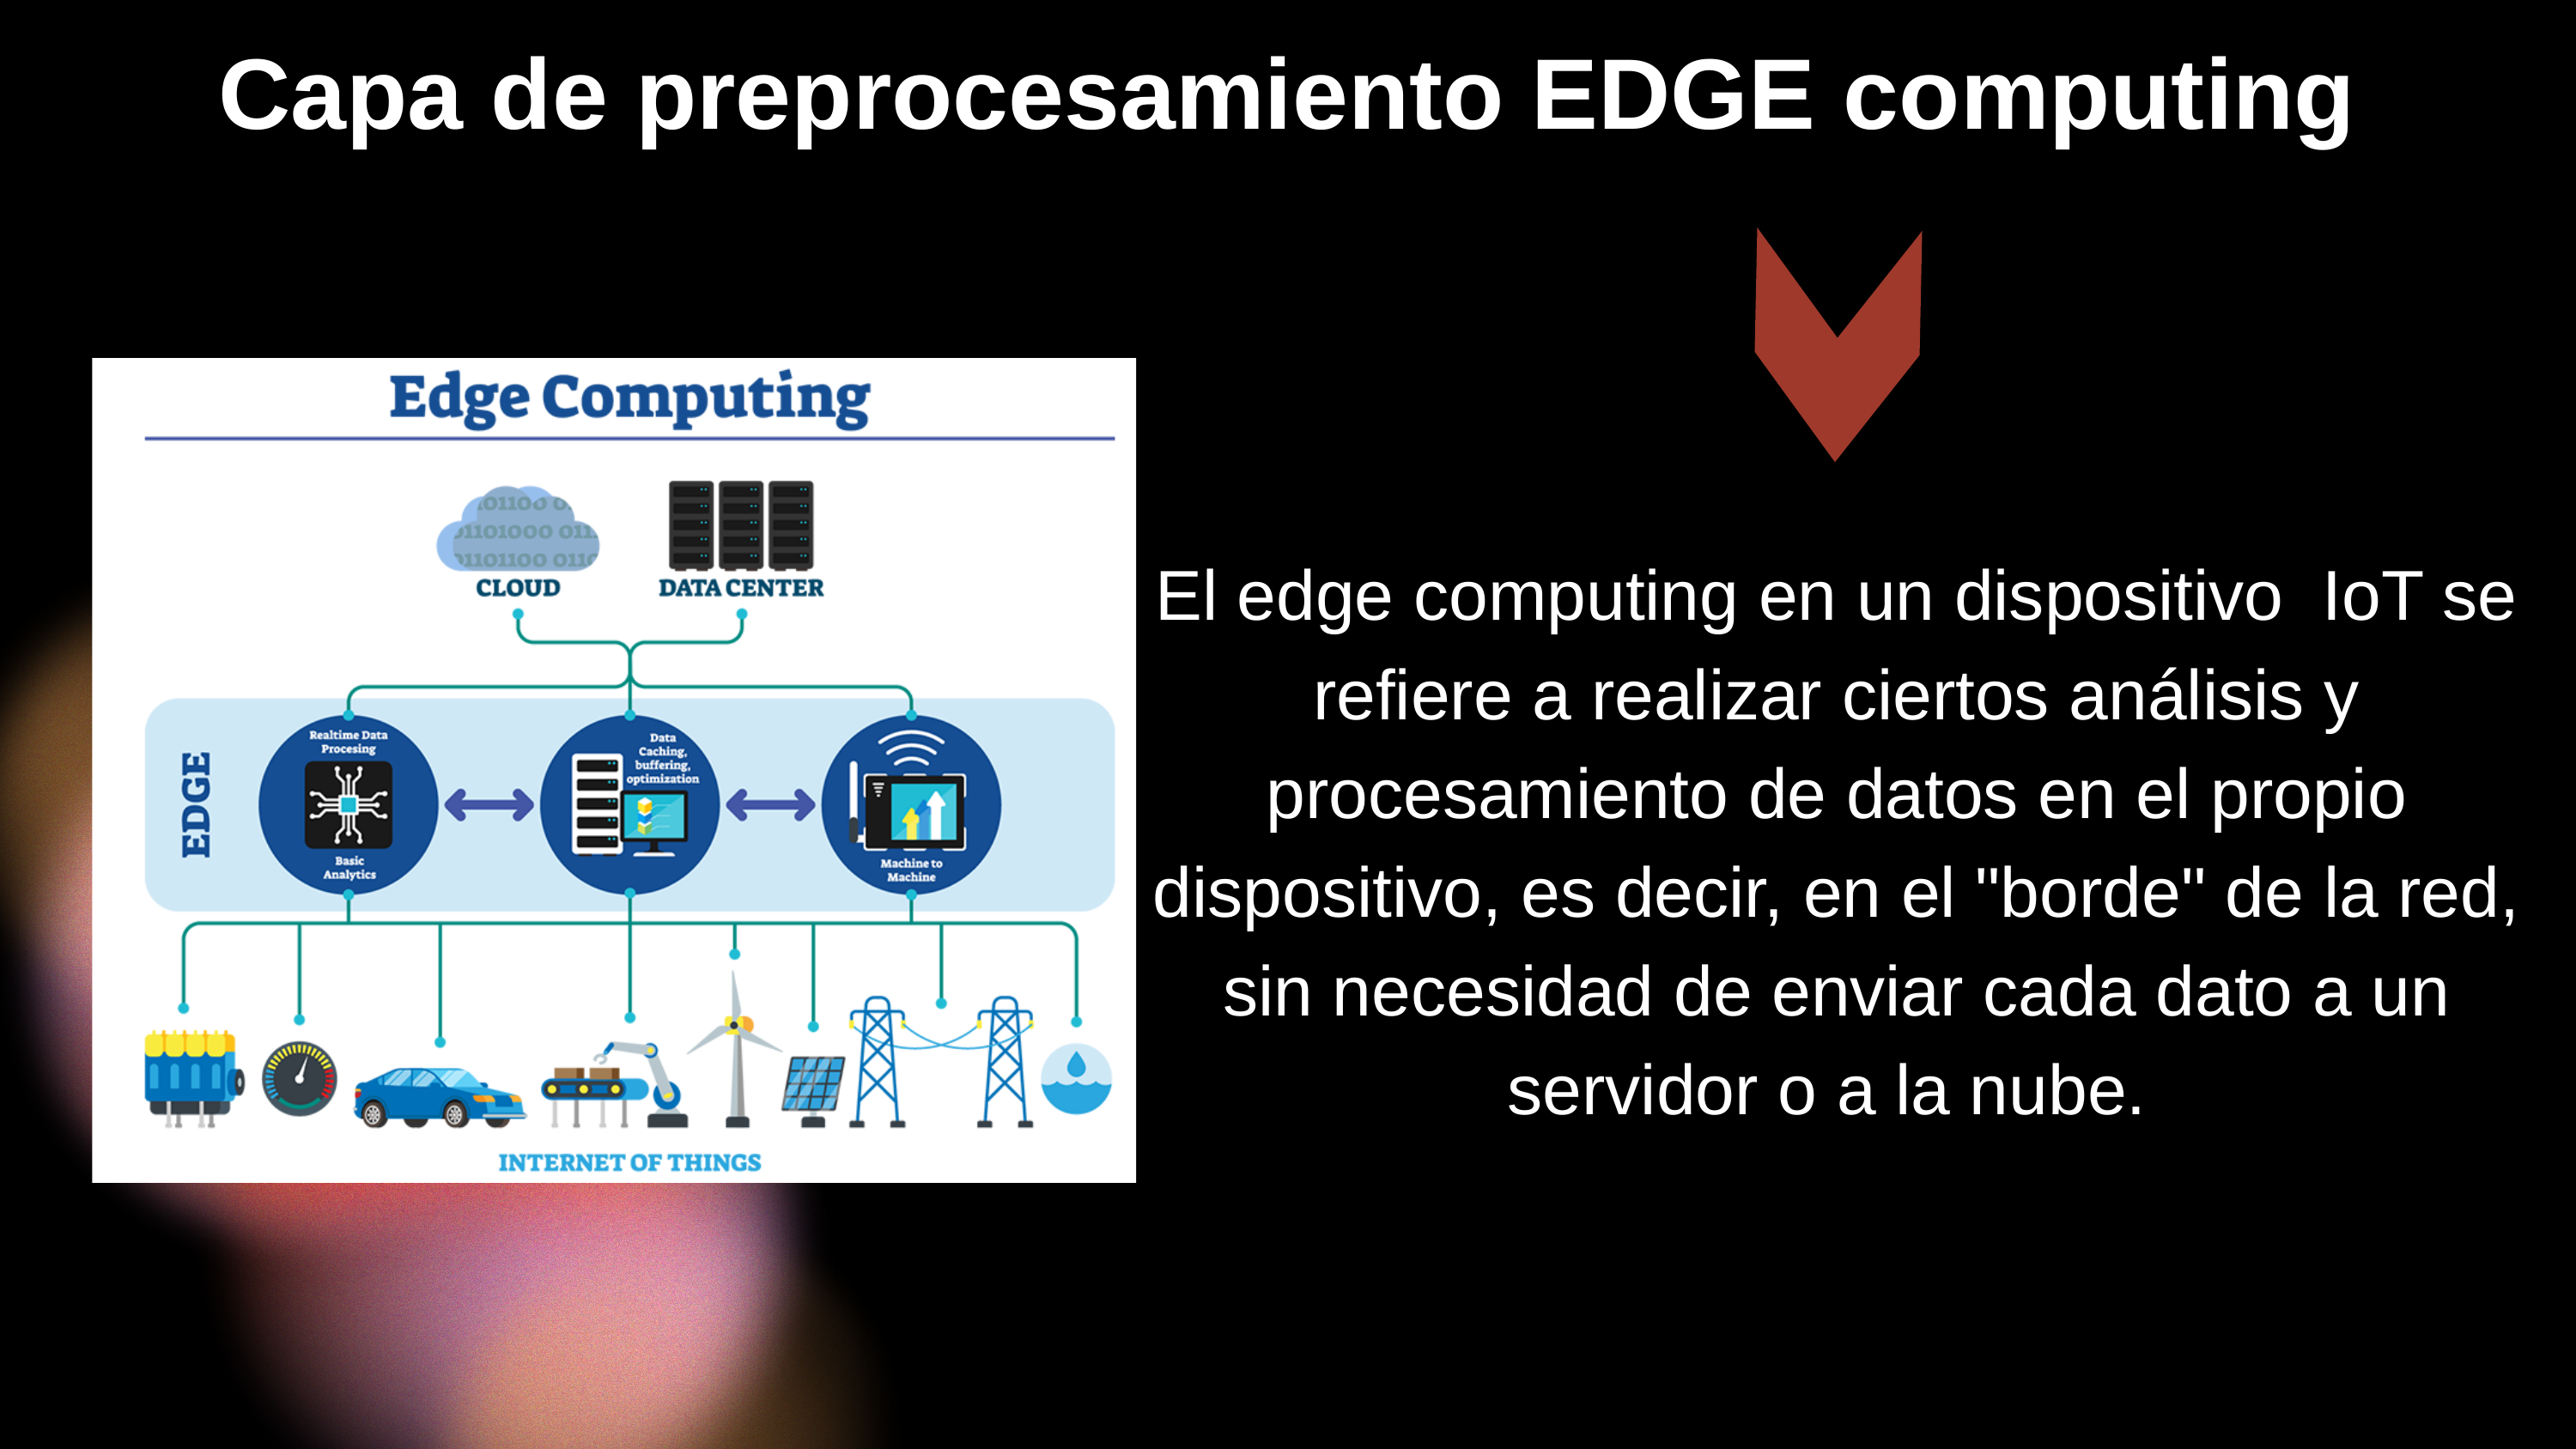

Capa de preprocesamiento EDGE computing

El edge computing en un dispositivo  IoT se refiere a realizar ciertos análisis y procesamiento de datos en el propio dispositivo, es decir, en el "borde" de la red, sin necesidad de enviar cada dato a un servidor o a la nube.